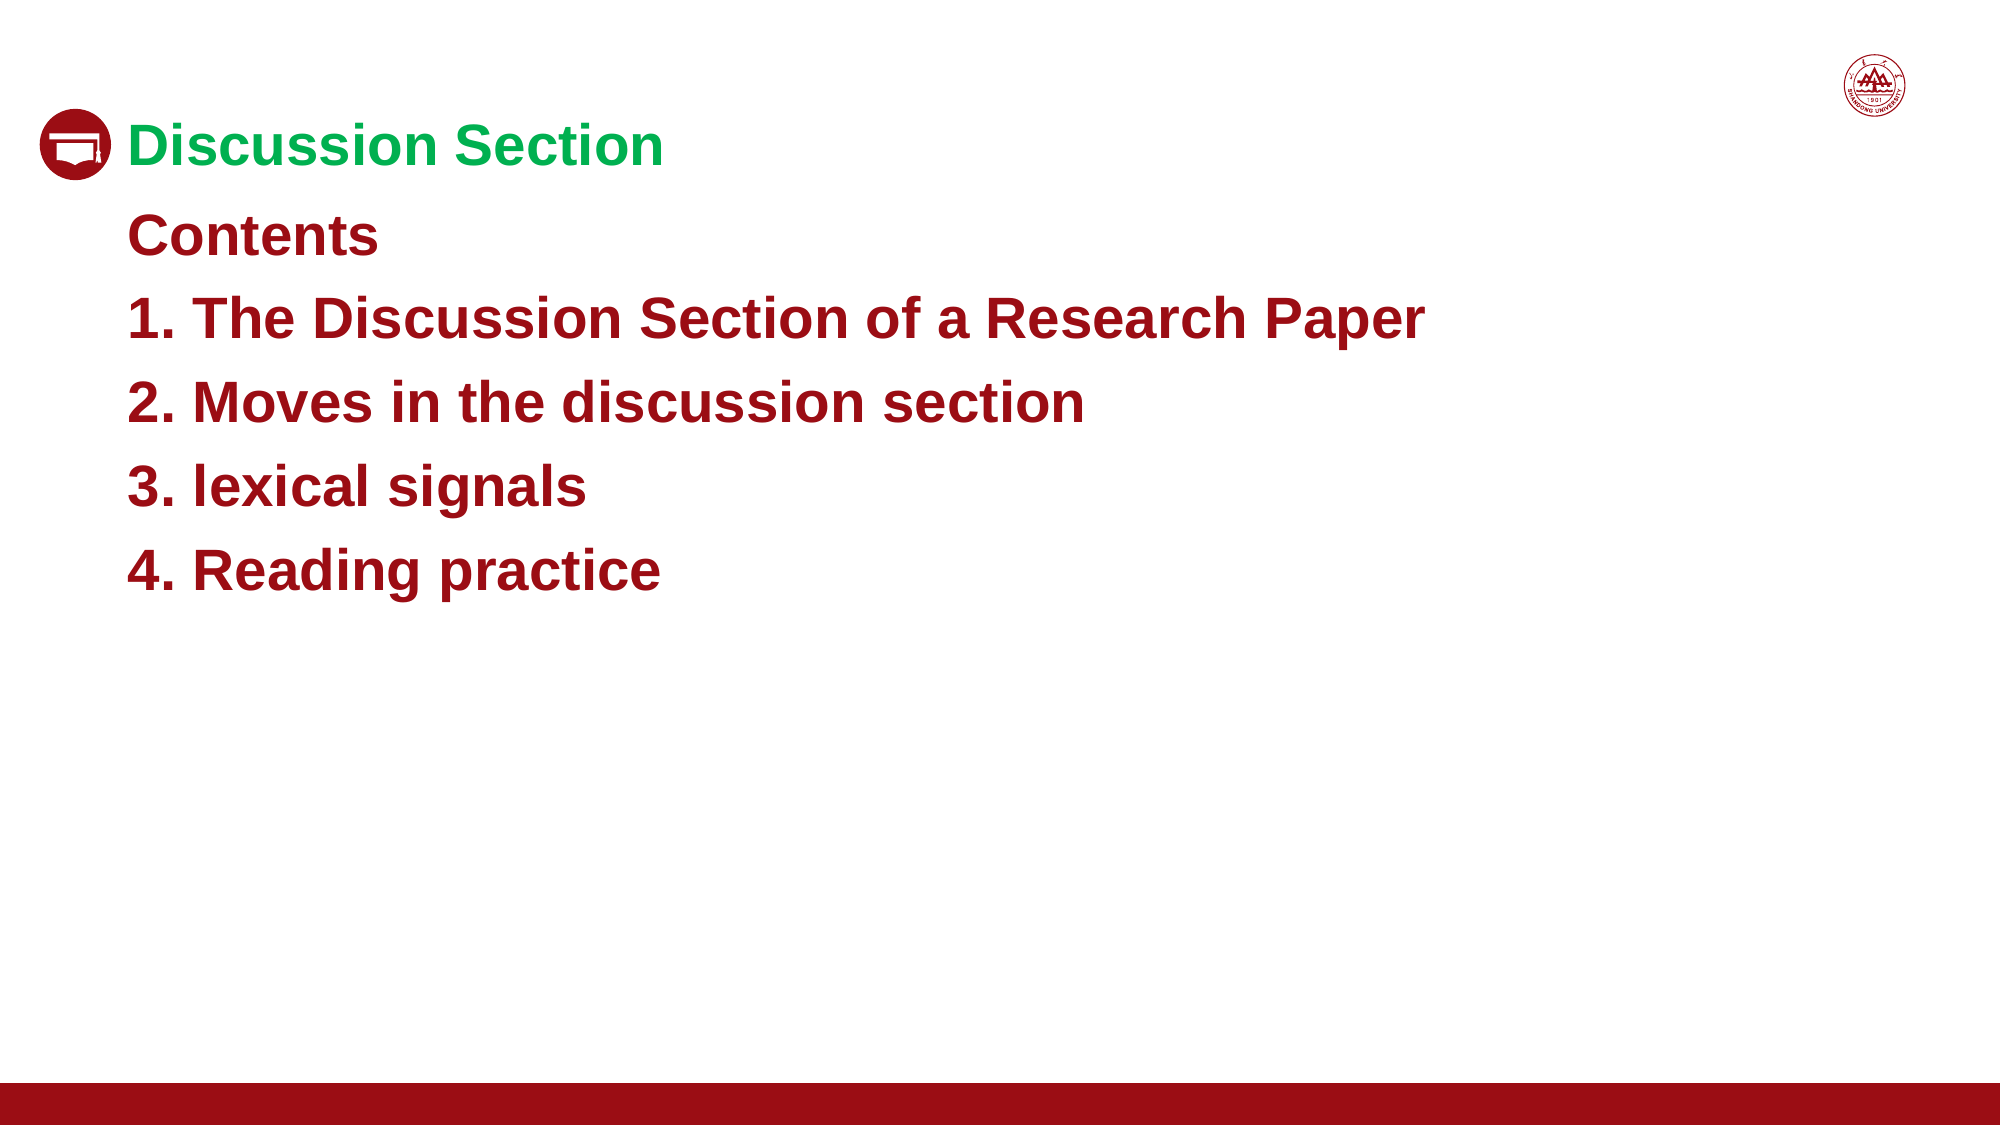

Discussion Section
Contents
1. The Discussion Section of a Research Paper
2. Moves in the discussion section
3. lexical signals
4. Reading practice